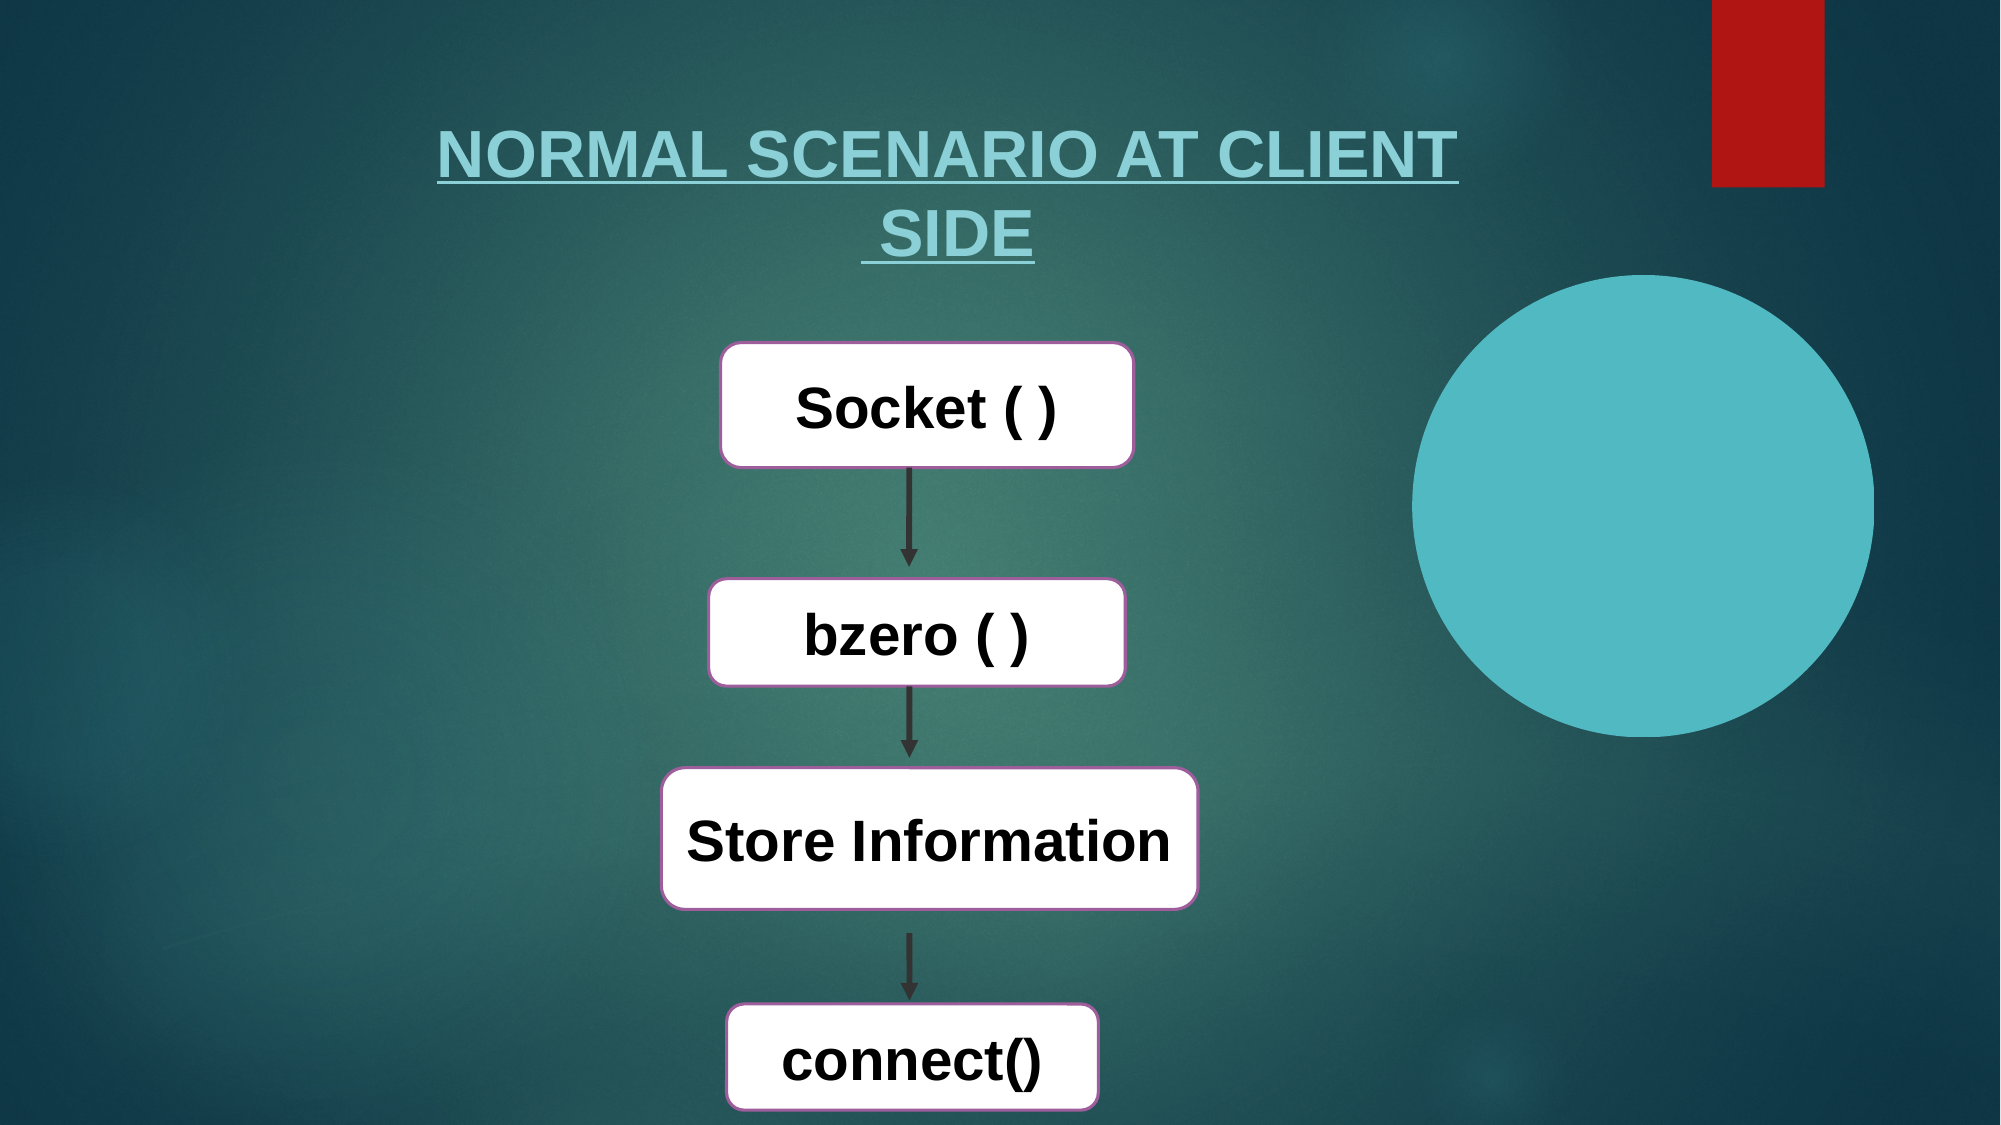

NORMAL SCENARIO AT CLIENT
 SIDE

Socket ( )

bzero ( )

Store Information

connect()